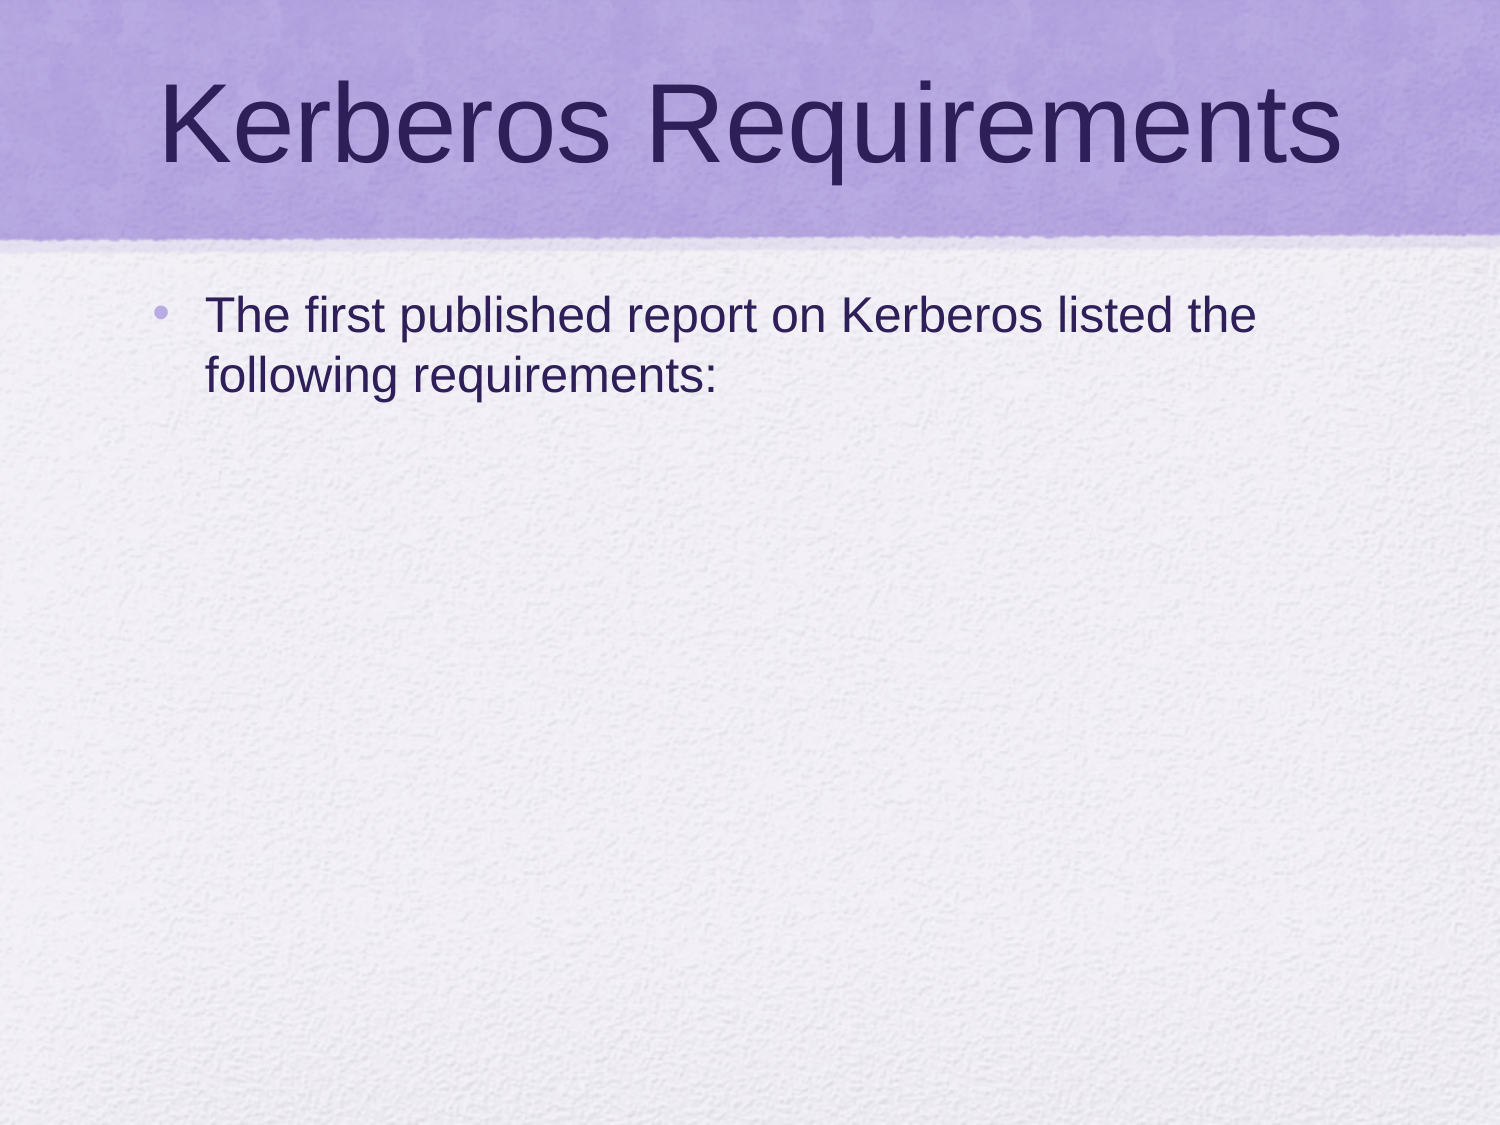

# Kerberos Requirements
The first published report on Kerberos listed the following requirements: